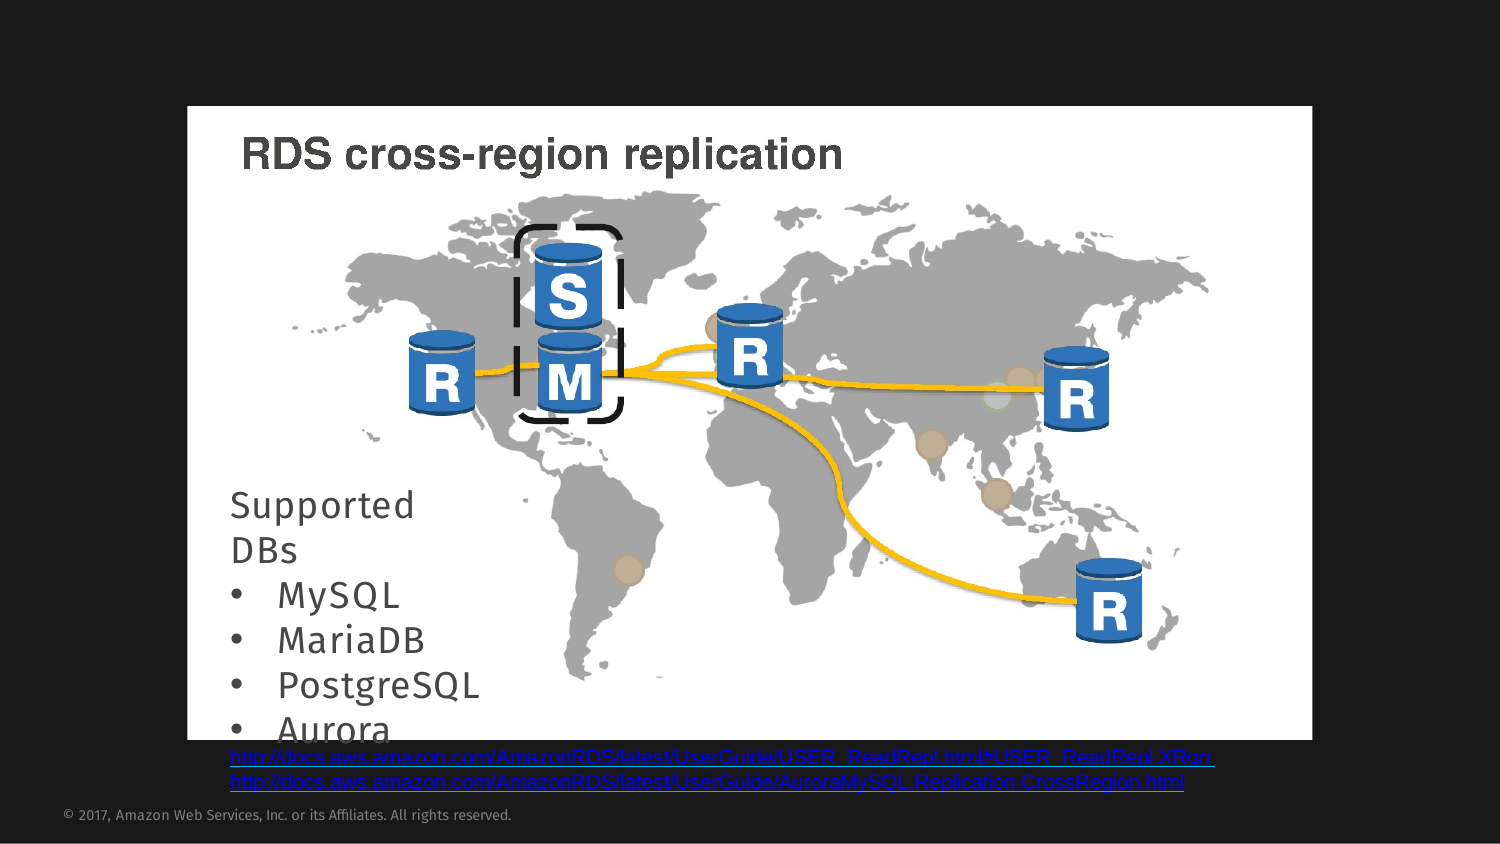

Supported DBs
MySQL
MariaDB
PostgreSQL
Aurora
http://docs.aws.amazon.com/AmazonRDS/latest/UserGuide/USER_ReadRepl.html#USER_ReadRepl.XRgn  http://docs.aws.amazon.com/AmazonRDS/latest/UserGuide/AuroraMySQL.Replication.CrossRegion.html
© 2017, Amazon Web Services, Inc. or its Affiliates. All rights reserved.